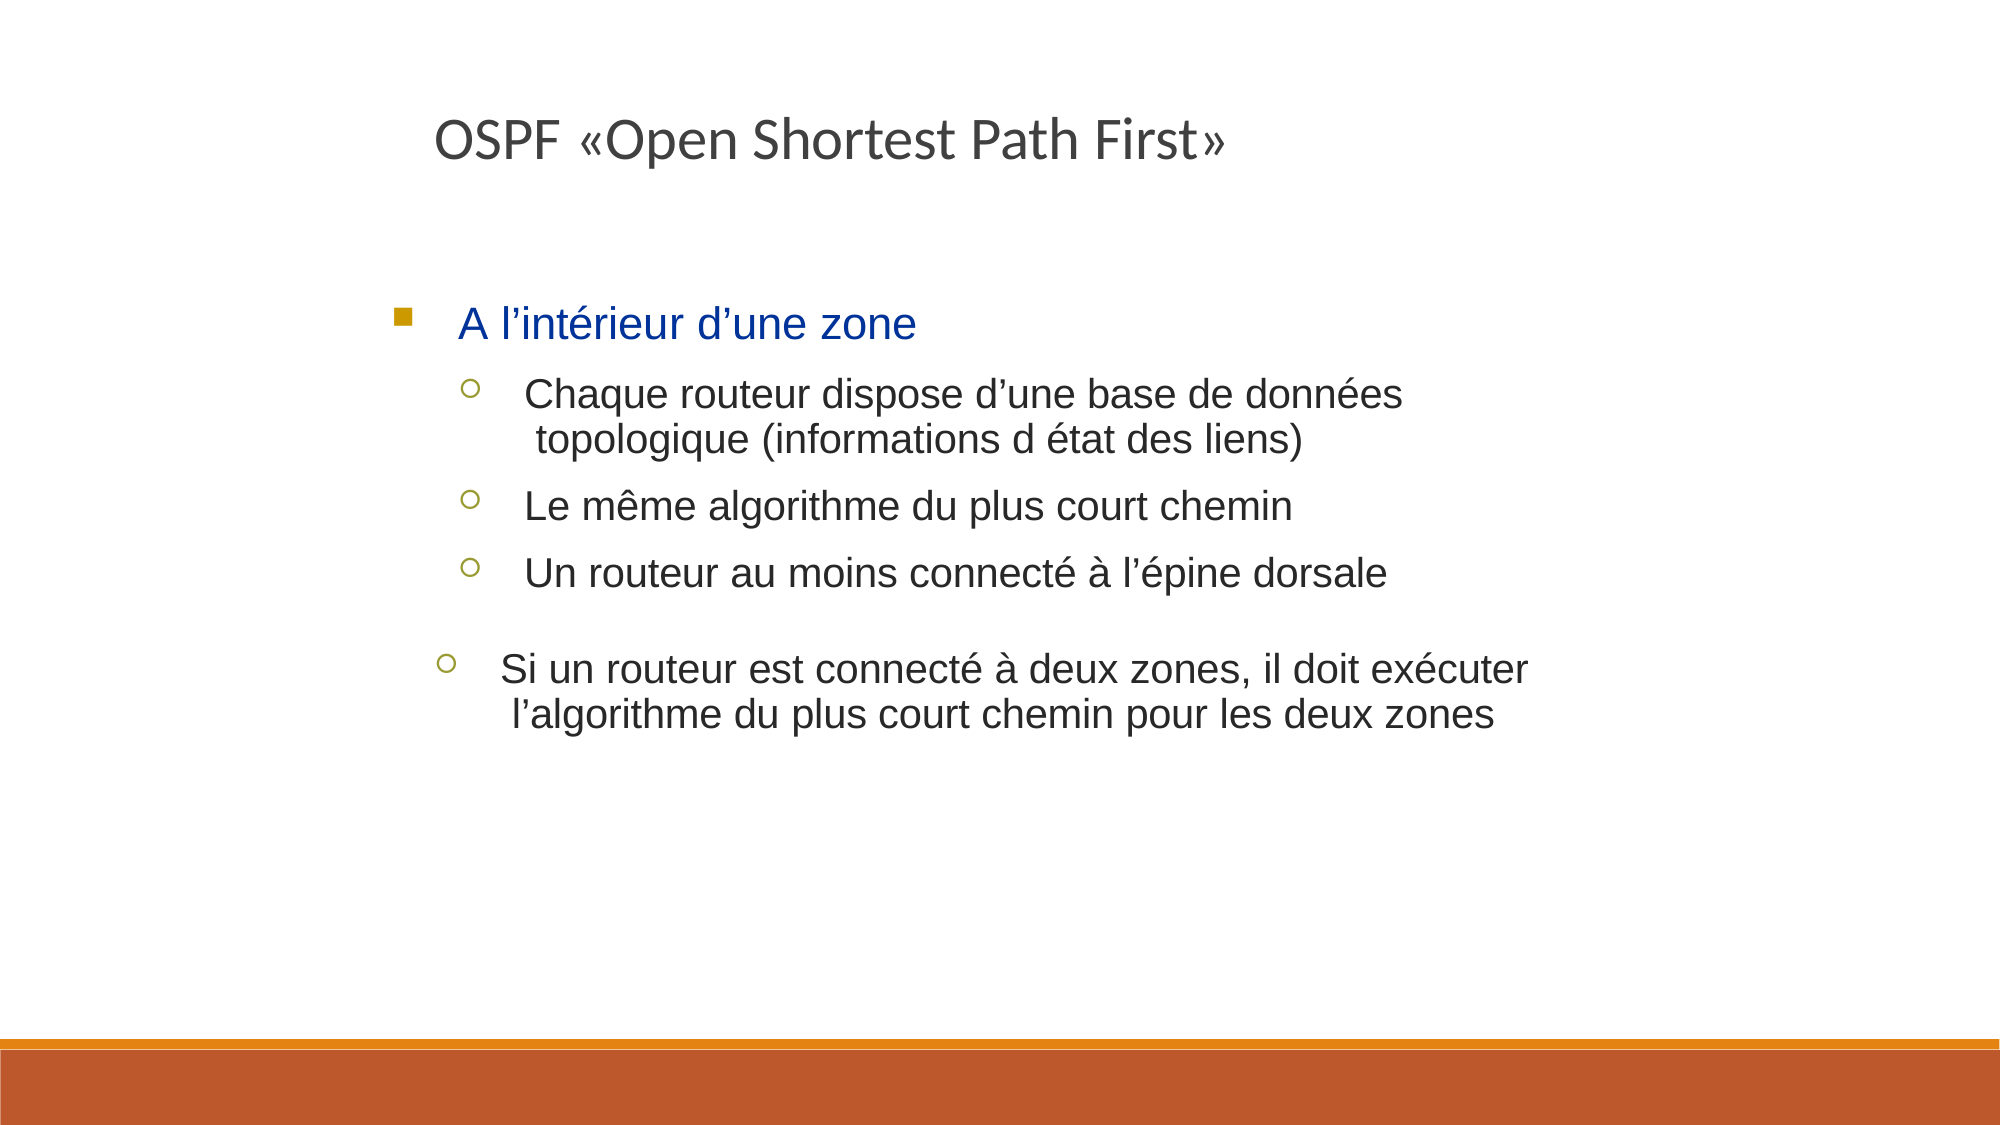

OSPF «Open Shortest Path First»
A l’intérieur d’une zone
Chaque routeur dispose d’une base de données  topologique (informations d état des liens)
Le même algorithme du plus court chemin
Un routeur au moins connecté à l’épine dorsale
Si un routeur est connecté à deux zones, il doit exécuter  l’algorithme du plus court chemin pour les deux zones